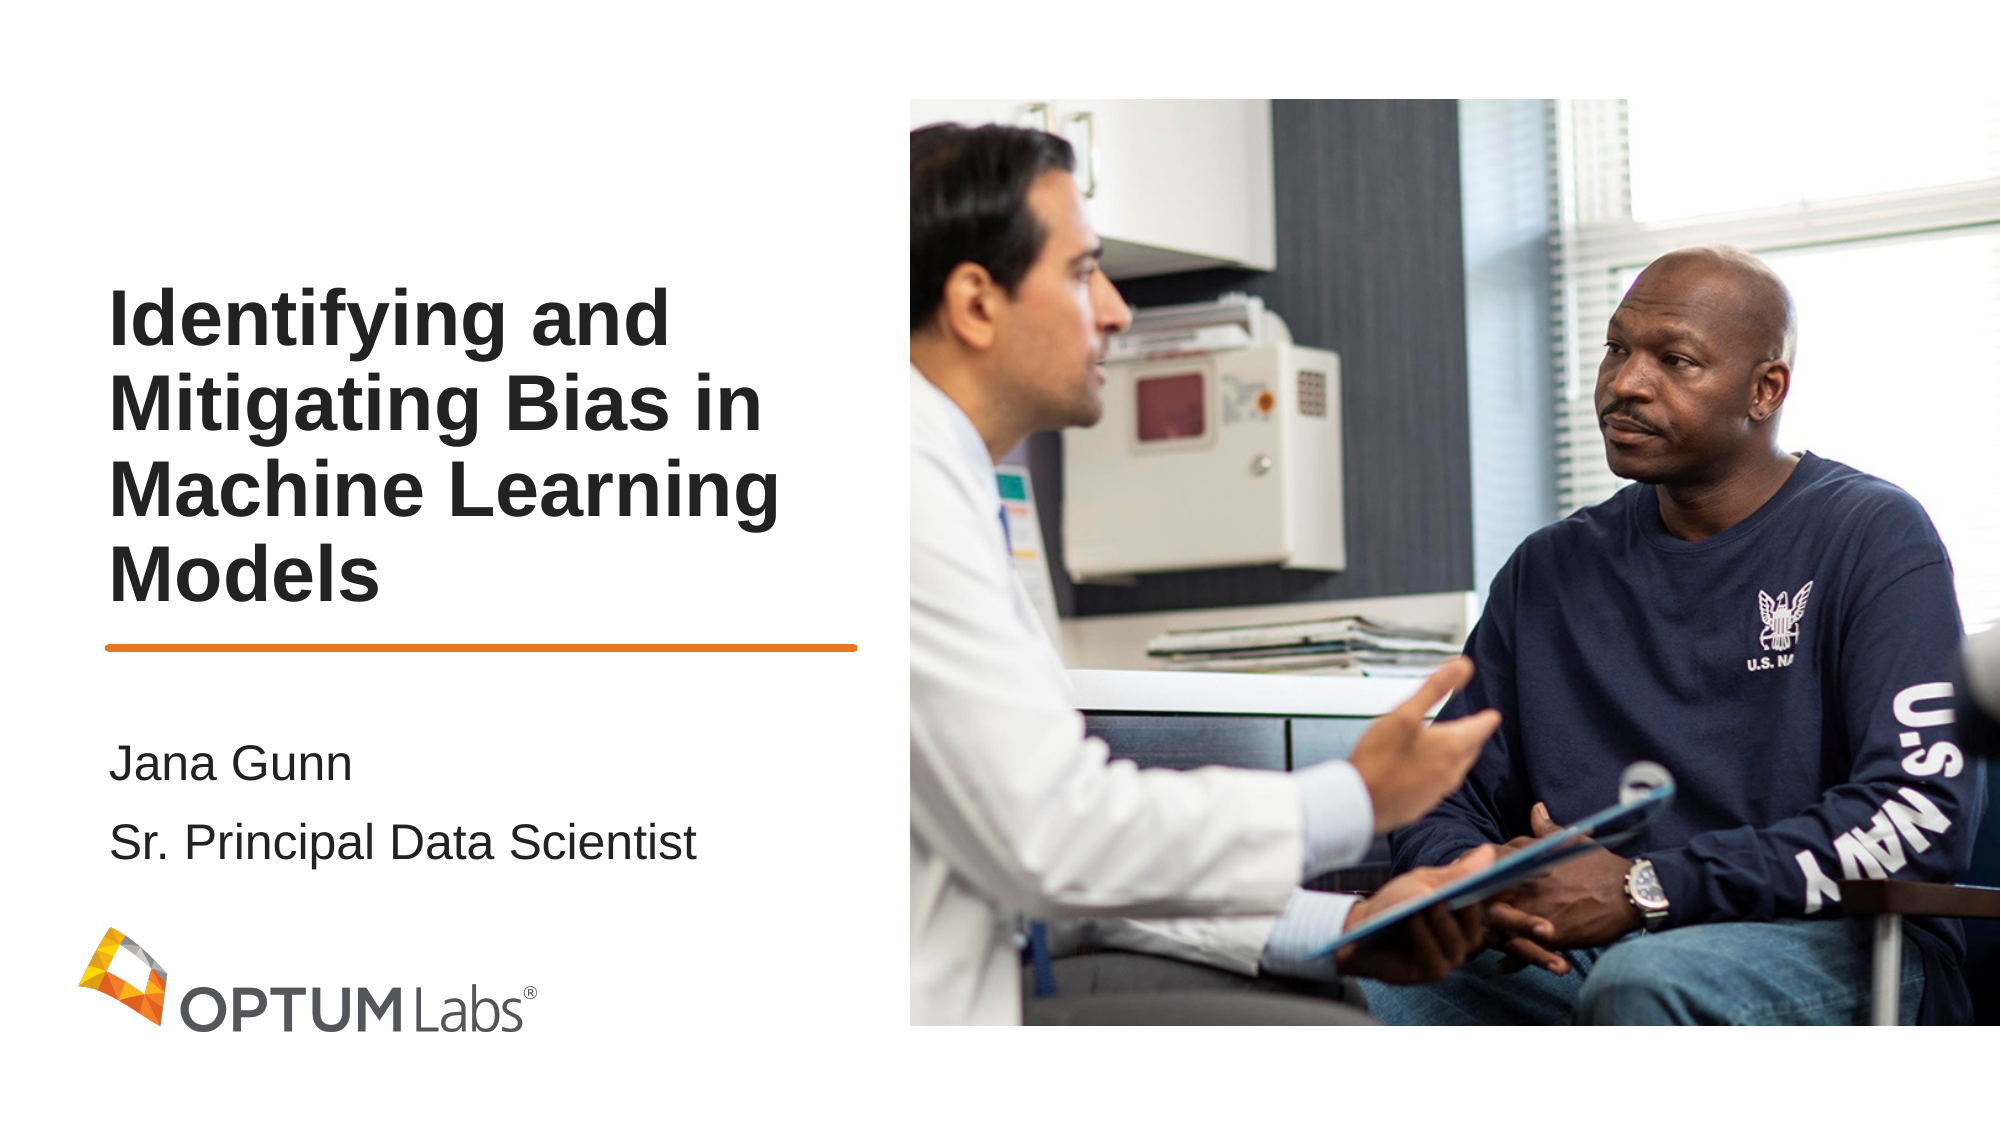

# Identifying and Mitigating Bias in Machine Learning Models
Jana Gunn
Sr. Principal Data Scientist